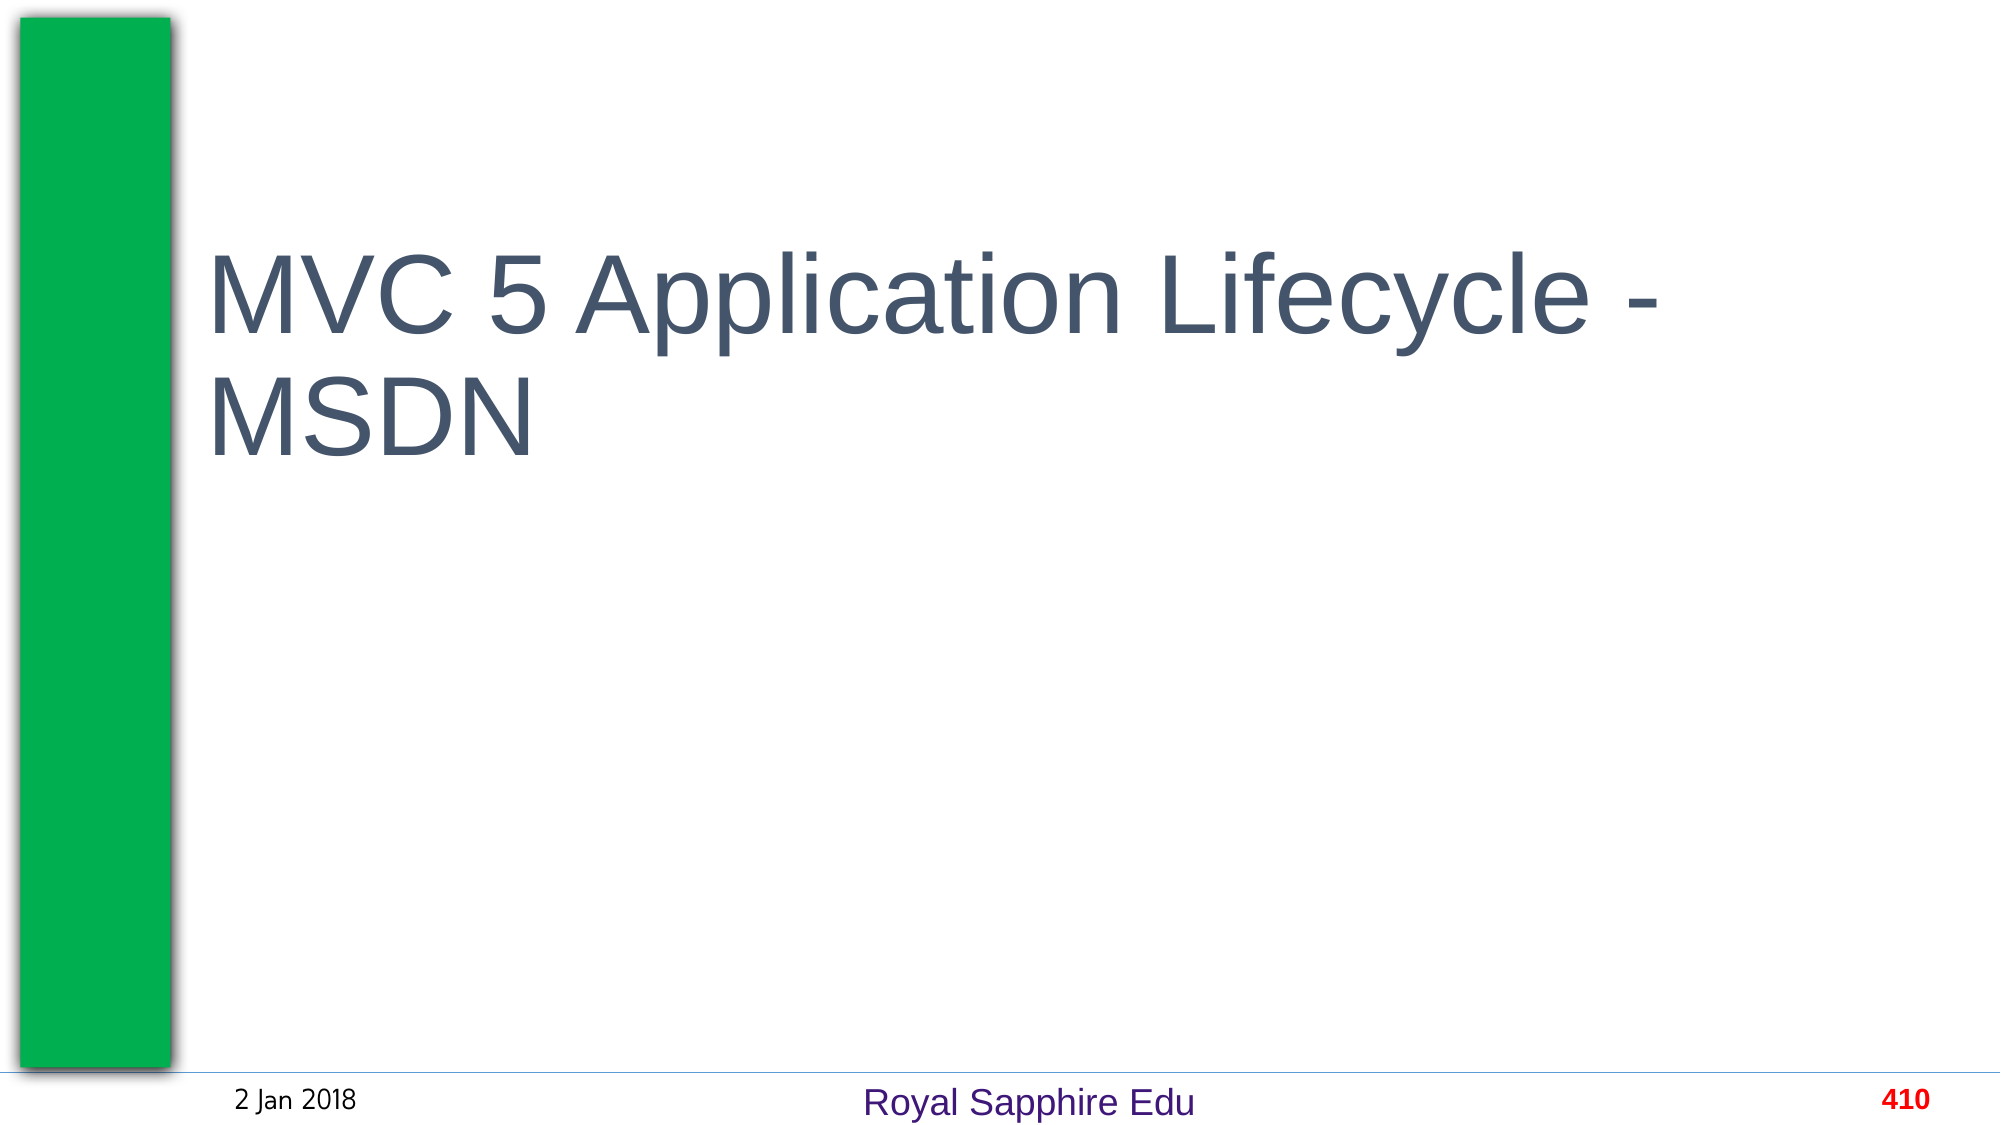

MVC 5 Application Lifecycle - MSDN
2 Jan 2018
410